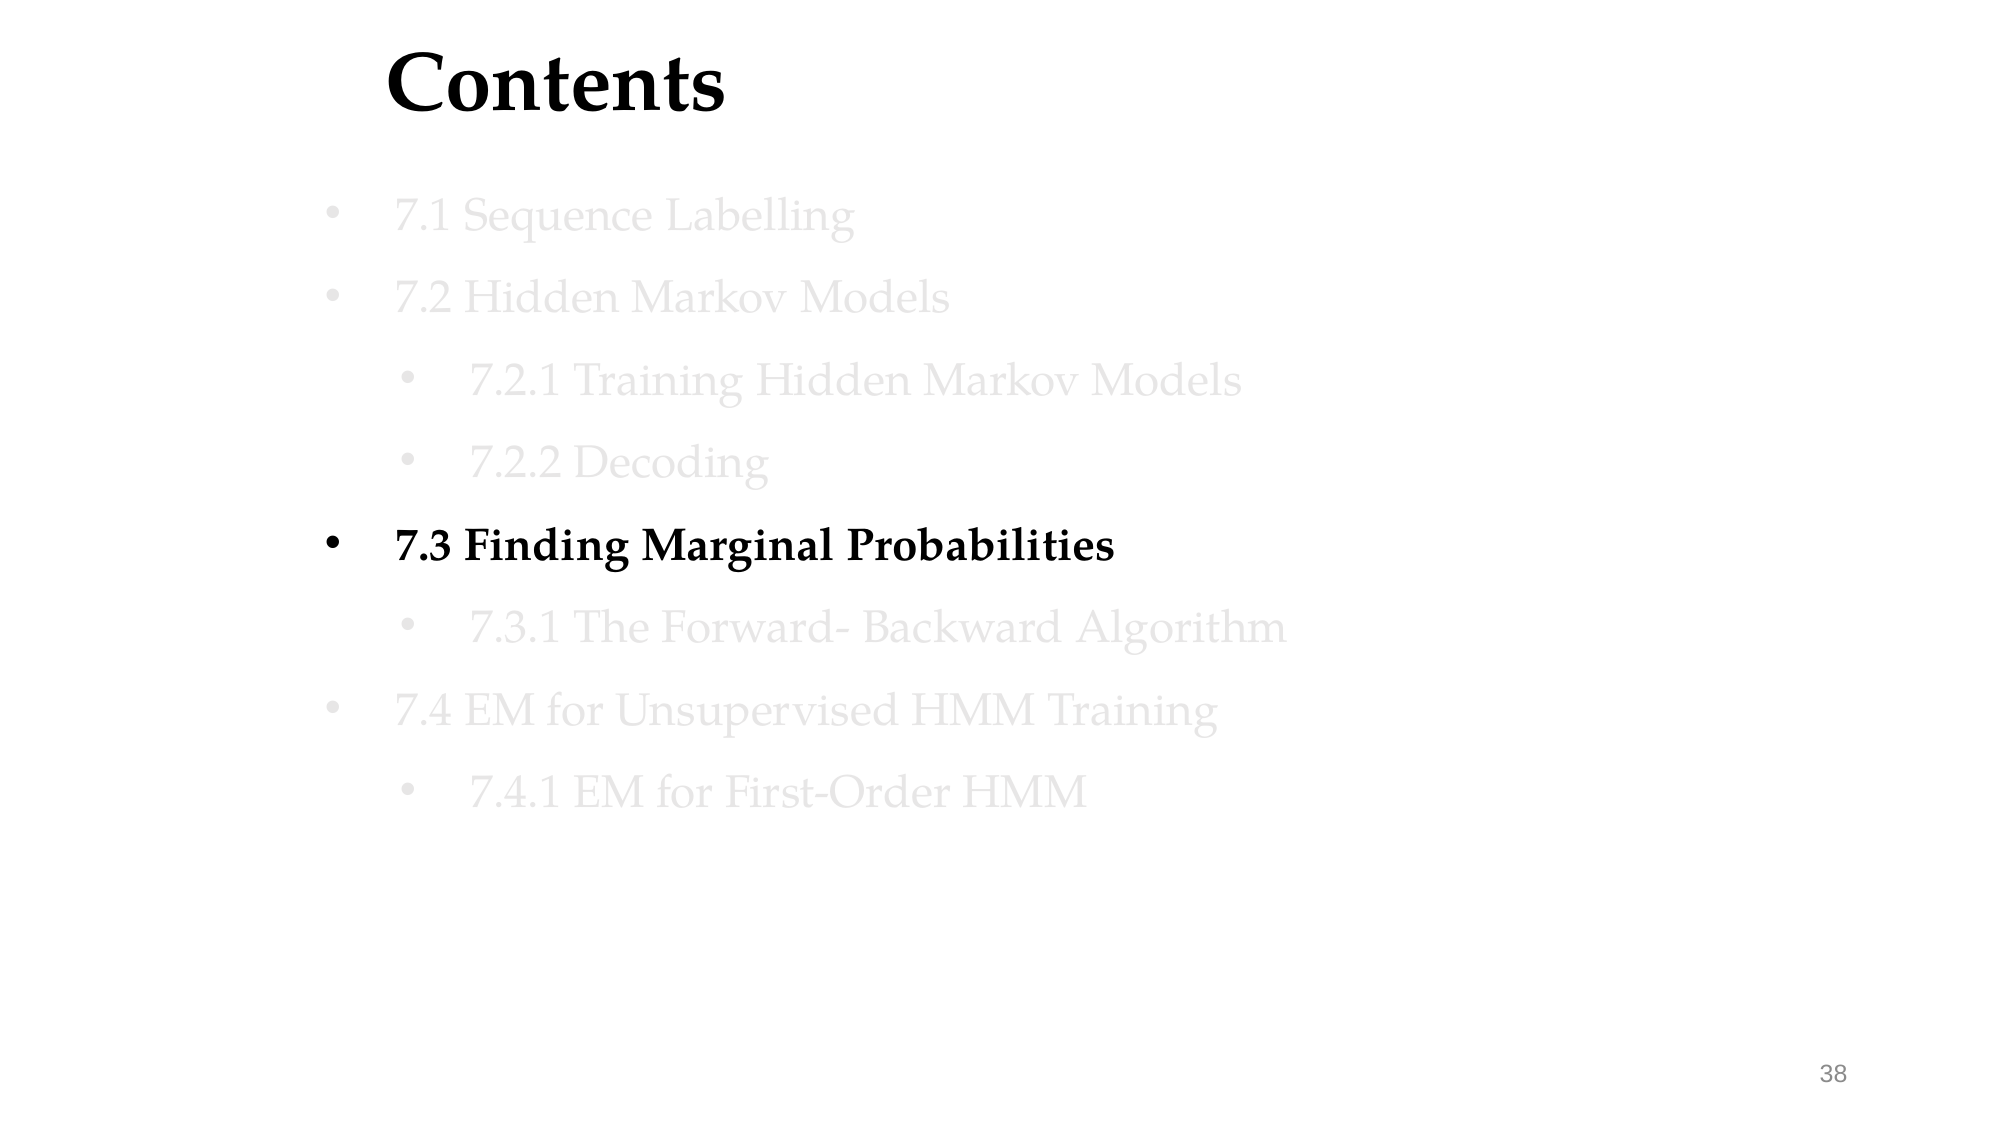

Contents
7.1 Sequence Labelling
7.2 Hidden Markov Models
7.2.1 Training Hidden Markov Models
7.2.2 Decoding
7.3 Finding Marginal Probabilities
7.3.1 The Forward- Backward Algorithm
7.4 EM for Unsupervised HMM Training
7.4.1 EM for First-Order HMM
38